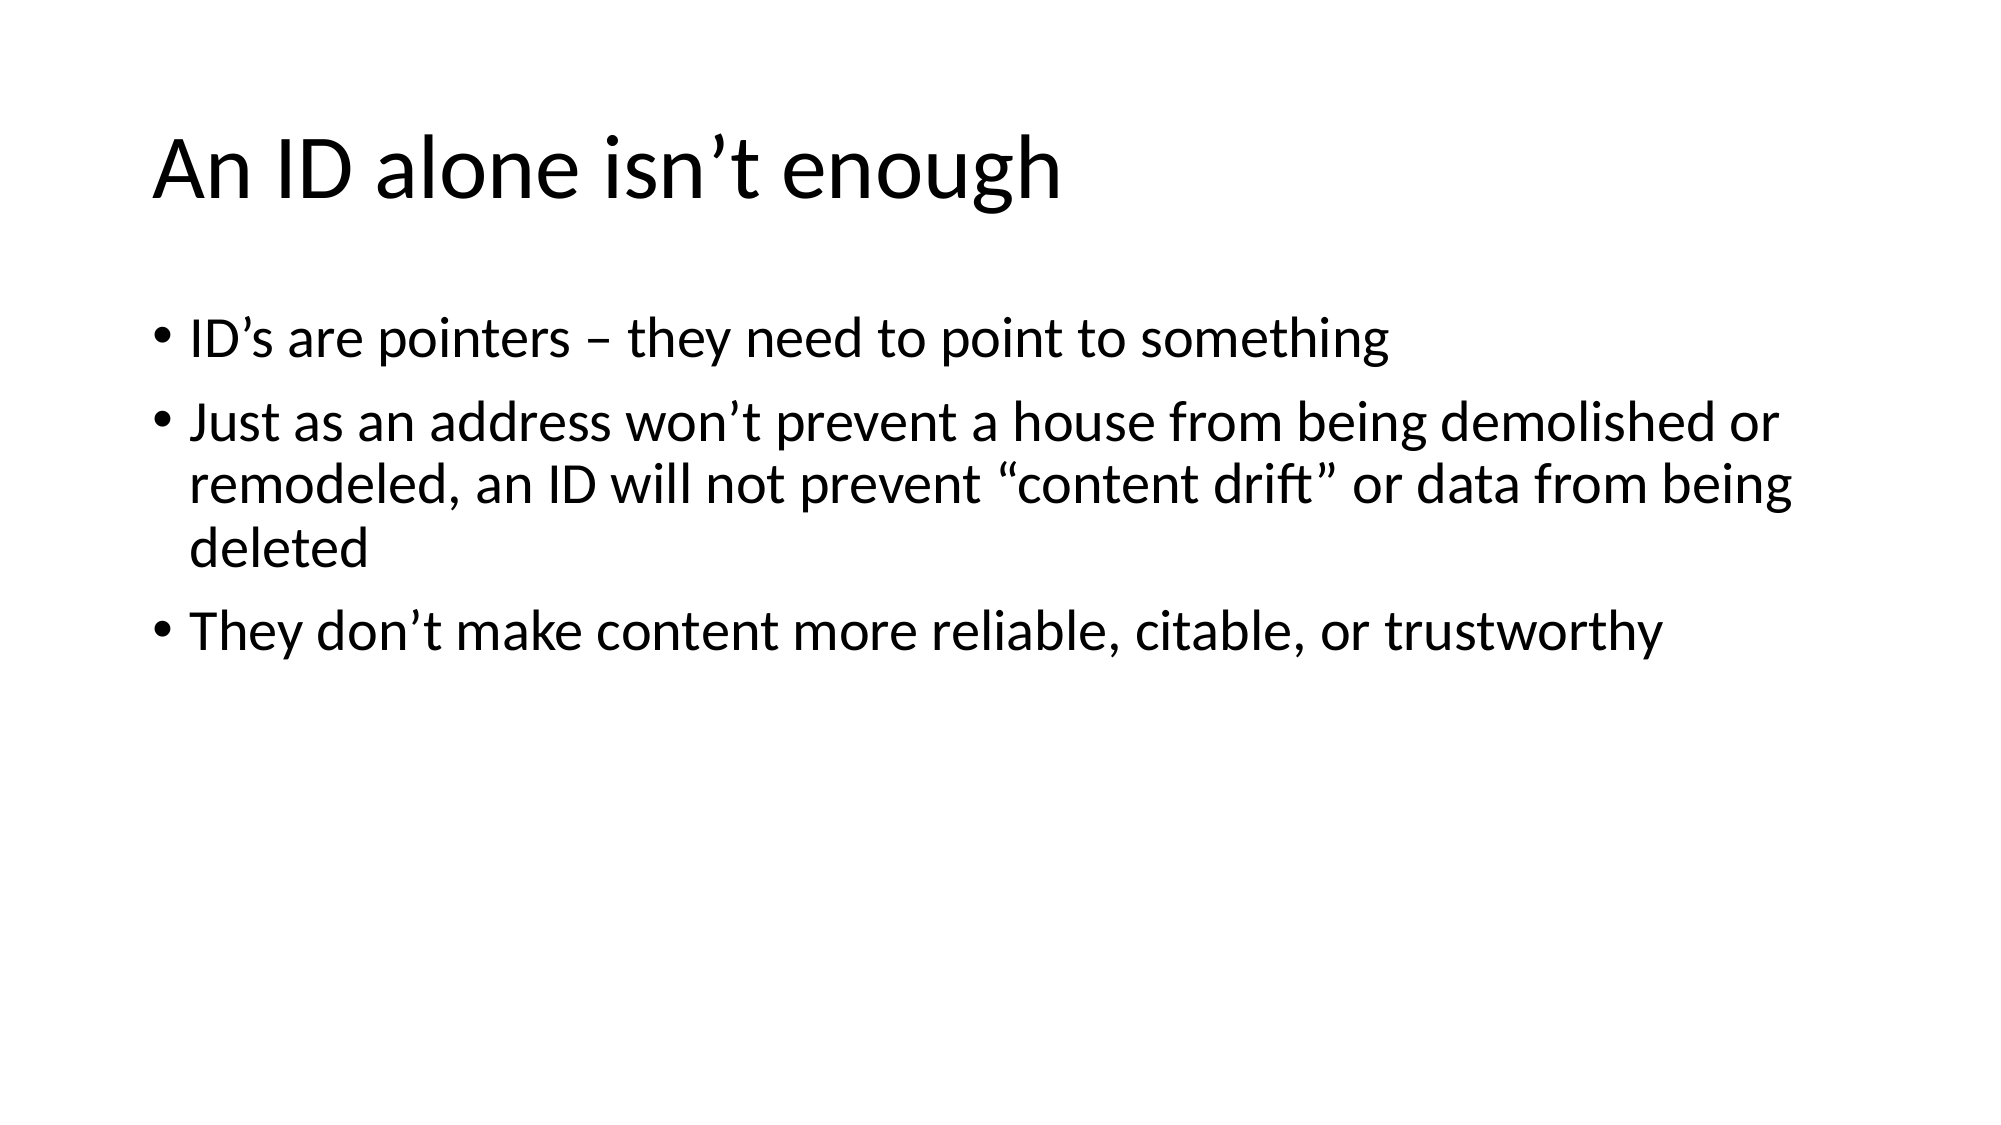

# An ID alone isn’t enough
ID’s are pointers – they need to point to something
Just as an address won’t prevent a house from being demolished or remodeled, an ID will not prevent “content drift” or data from being deleted
They don’t make content more reliable, citable, or trustworthy